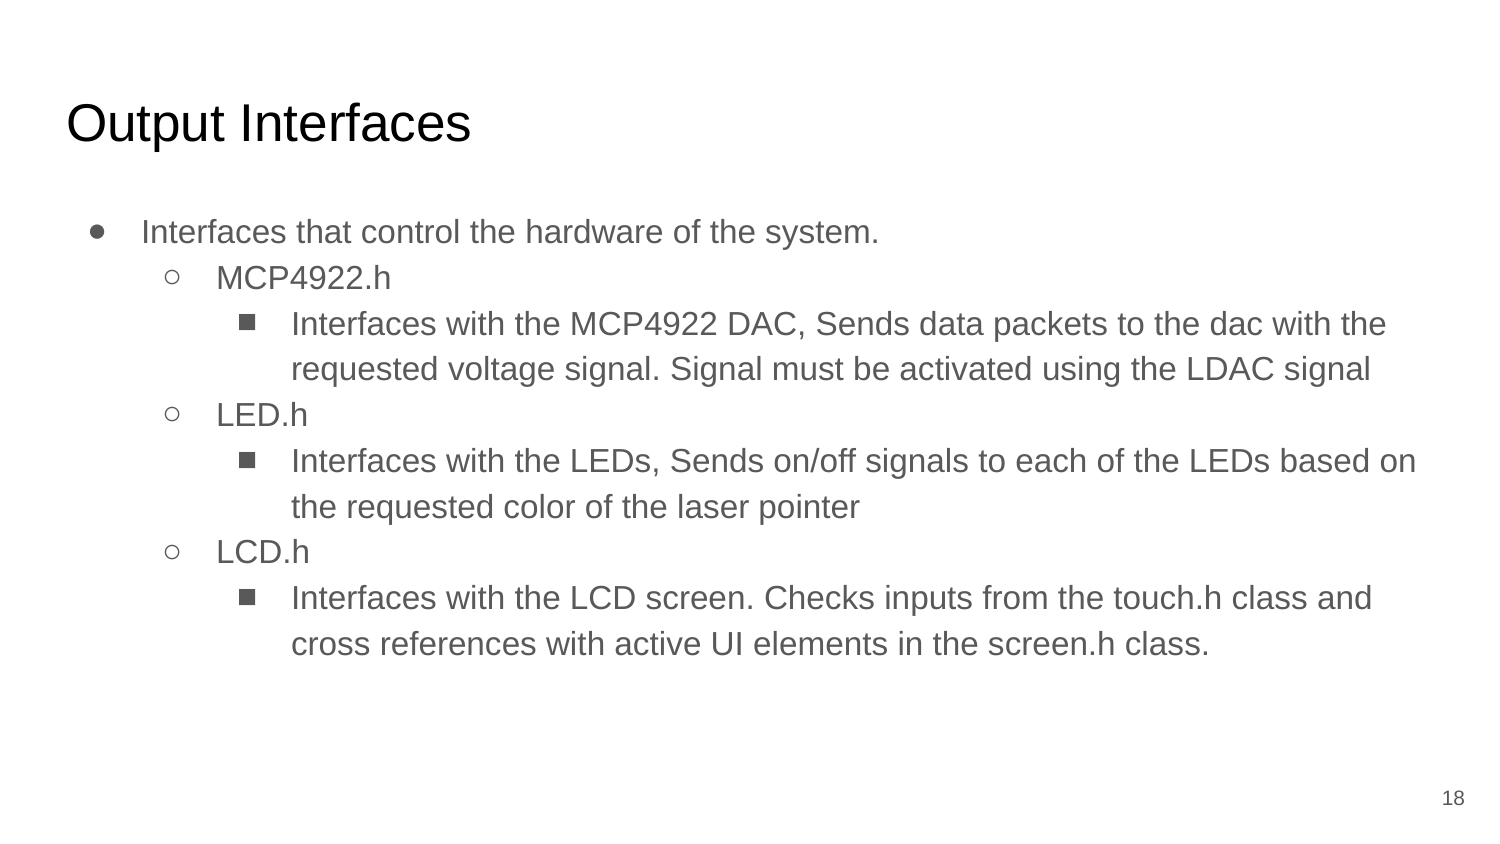

# Output Interfaces
Interfaces that control the hardware of the system.
MCP4922.h
Interfaces with the MCP4922 DAC, Sends data packets to the dac with the requested voltage signal. Signal must be activated using the LDAC signal
LED.h
Interfaces with the LEDs, Sends on/off signals to each of the LEDs based on the requested color of the laser pointer
LCD.h
Interfaces with the LCD screen. Checks inputs from the touch.h class and cross references with active UI elements in the screen.h class.
18